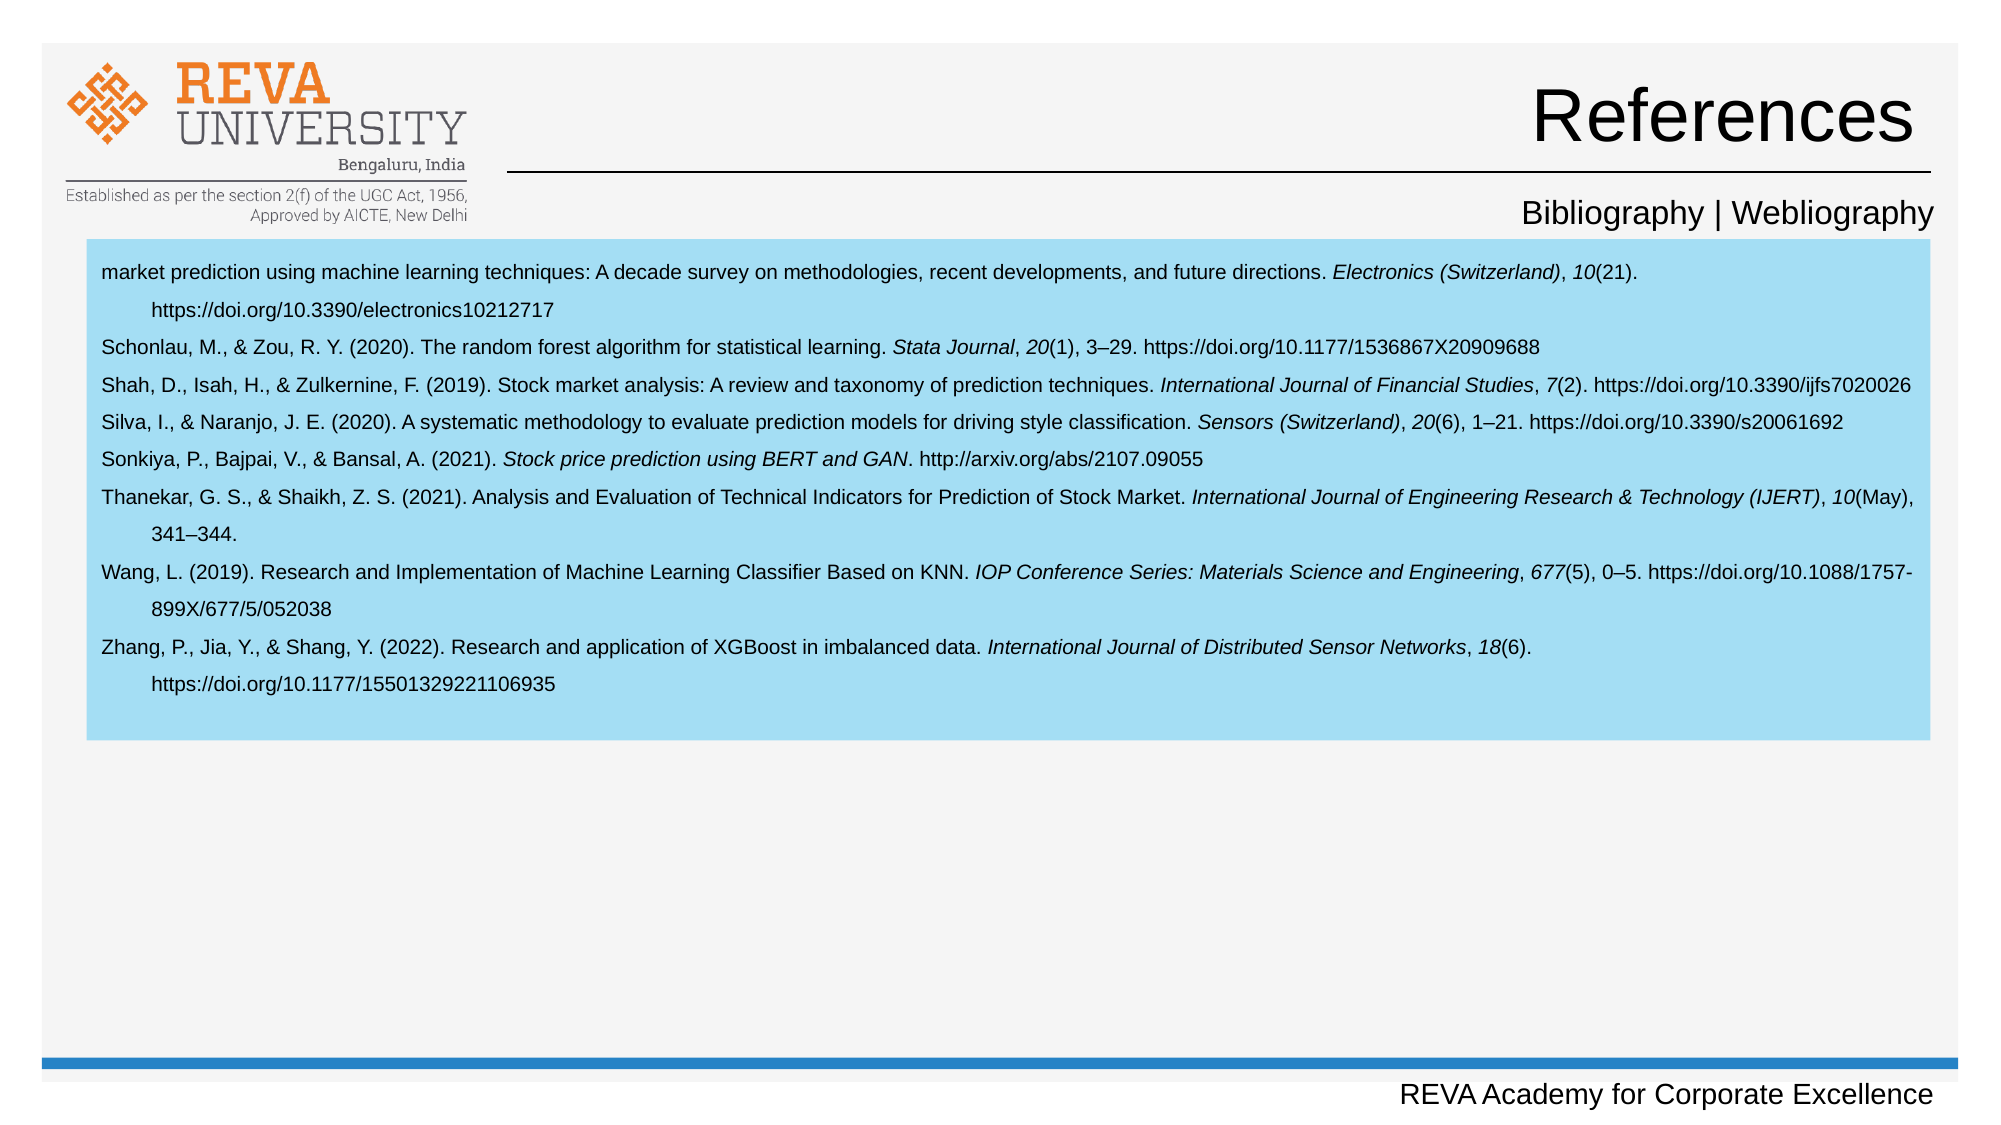

# References
Bibliography | Webliography
market prediction using machine learning techniques: A decade survey on methodologies, recent developments, and future directions. Electronics (Switzerland), 10(21). https://doi.org/10.3390/electronics10212717
Schonlau, M., & Zou, R. Y. (2020). The random forest algorithm for statistical learning. Stata Journal, 20(1), 3–29. https://doi.org/10.1177/1536867X20909688
Shah, D., Isah, H., & Zulkernine, F. (2019). Stock market analysis: A review and taxonomy of prediction techniques. International Journal of Financial Studies, 7(2). https://doi.org/10.3390/ijfs7020026
Silva, I., & Naranjo, J. E. (2020). A systematic methodology to evaluate prediction models for driving style classification. Sensors (Switzerland), 20(6), 1–21. https://doi.org/10.3390/s20061692
Sonkiya, P., Bajpai, V., & Bansal, A. (2021). Stock price prediction using BERT and GAN. http://arxiv.org/abs/2107.09055
Thanekar, G. S., & Shaikh, Z. S. (2021). Analysis and Evaluation of Technical Indicators for Prediction of Stock Market. International Journal of Engineering Research & Technology (IJERT), 10(May), 341–344.
Wang, L. (2019). Research and Implementation of Machine Learning Classifier Based on KNN. IOP Conference Series: Materials Science and Engineering, 677(5), 0–5. https://doi.org/10.1088/1757-899X/677/5/052038
Zhang, P., Jia, Y., & Shang, Y. (2022). Research and application of XGBoost in imbalanced data. International Journal of Distributed Sensor Networks, 18(6). https://doi.org/10.1177/15501329221106935